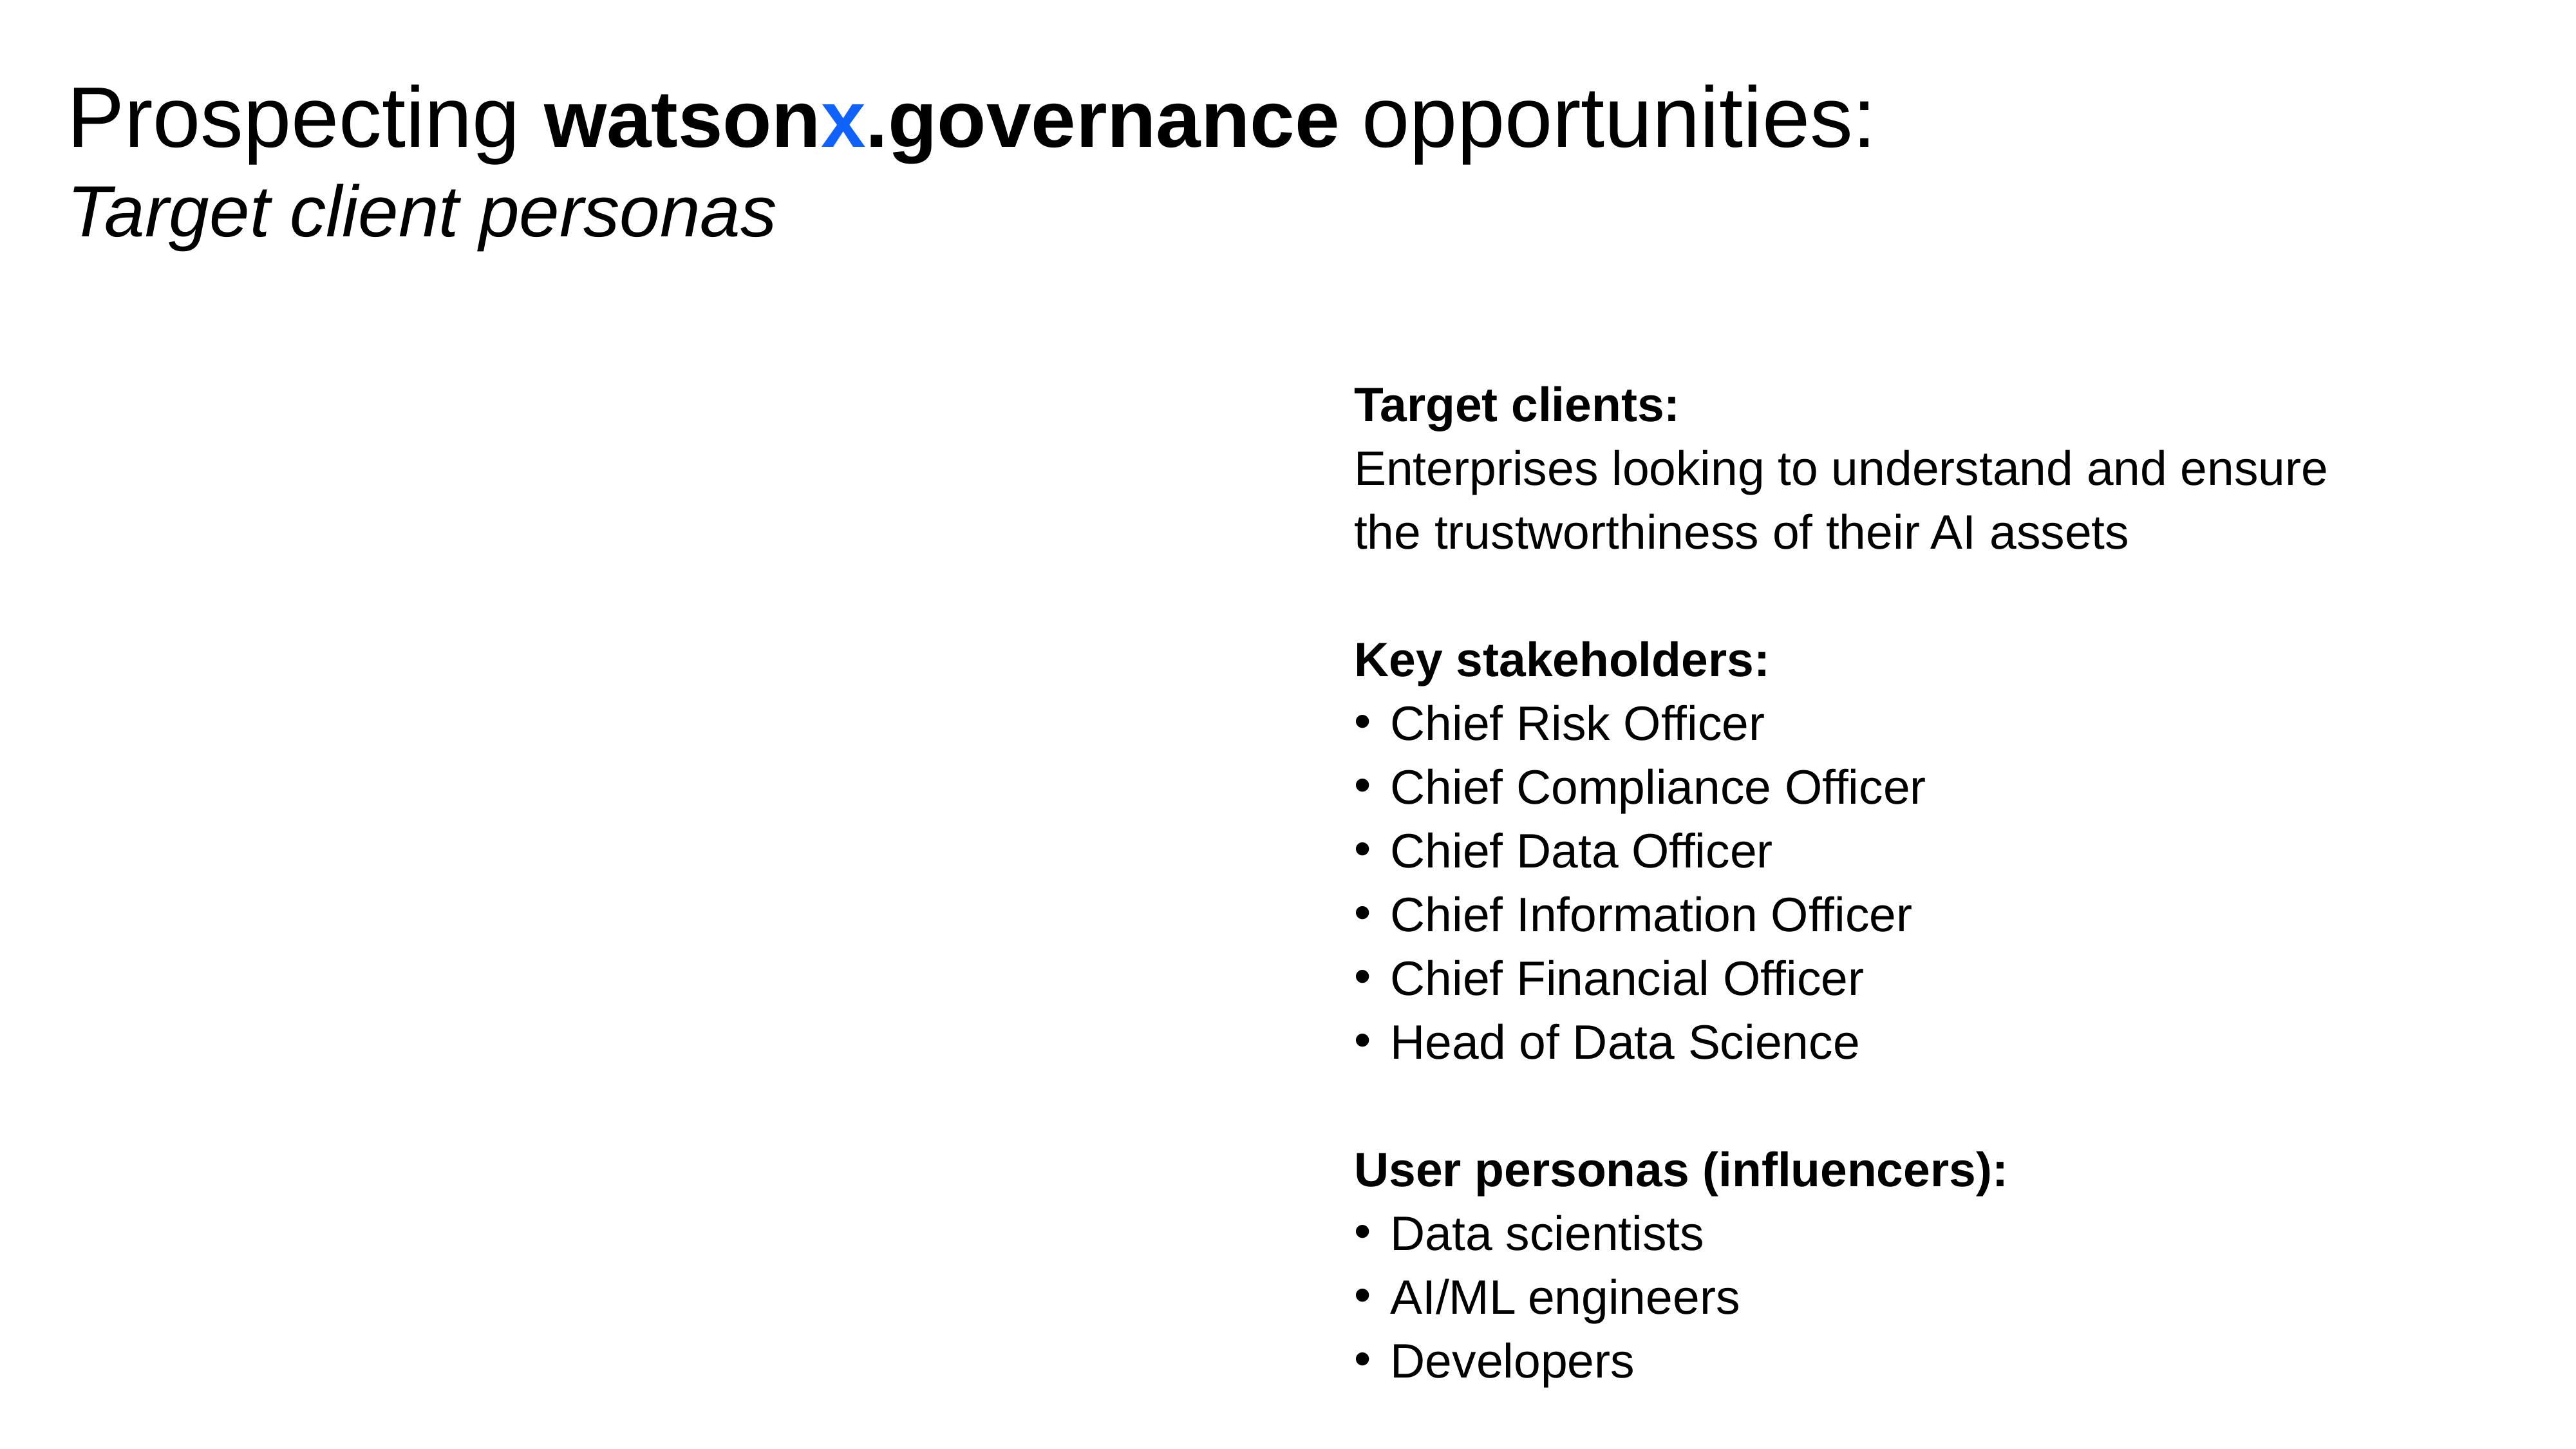

# Prospecting watsonx.governance opportunities: Target client personas
Target clients:
Enterprises looking to understand and ensure
the trustworthiness of their AI assets

Key stakeholders:
Chief Risk Officer
Chief Compliance Officer
Chief Data Officer
Chief Information Officer
Chief Financial Officer
Head of Data Science

User personas (influencers):
Data scientists
AI/ML engineers
Developers